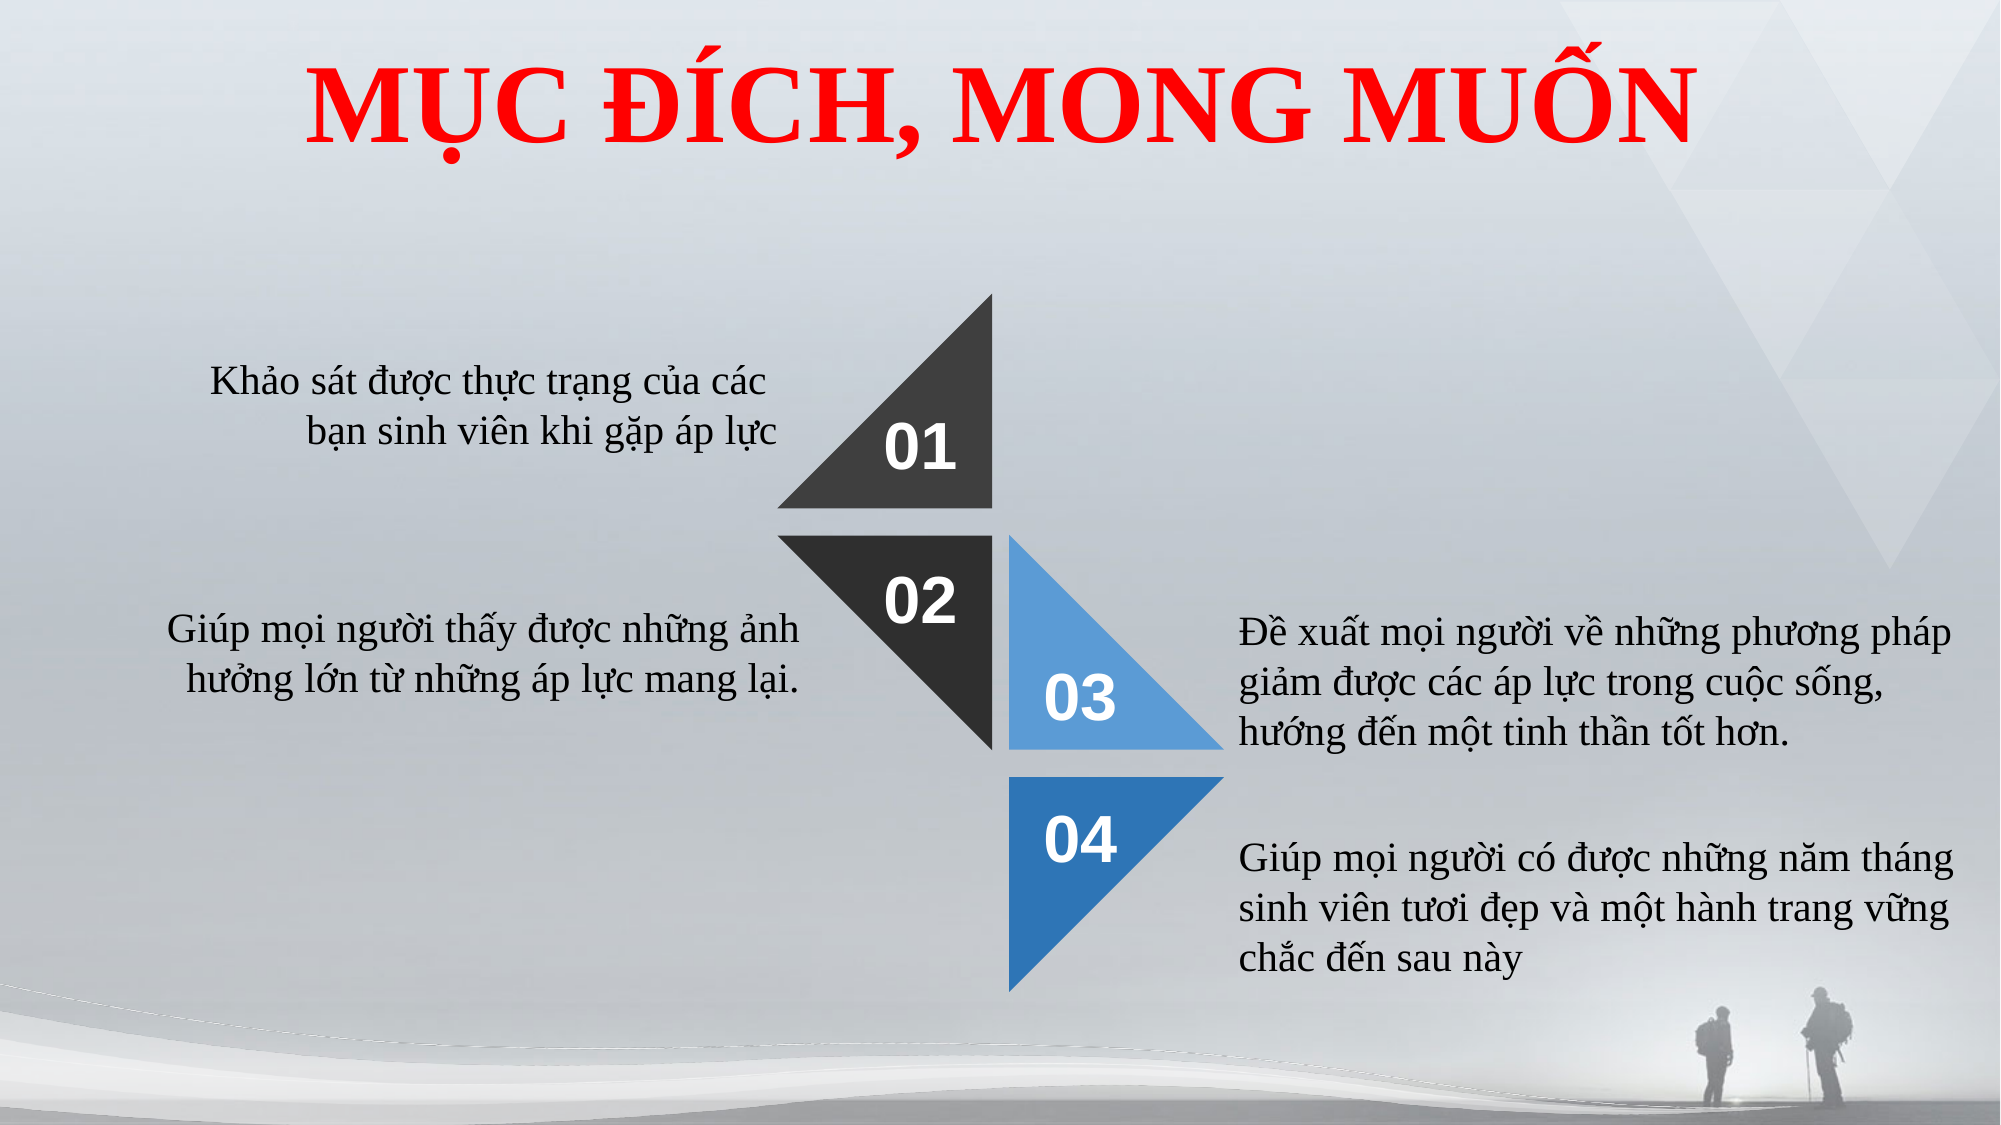

MỤC ĐÍCH, MONG MUỐN

Khảo sát được thực trạng của các bạn sinh viên khi gặp áp lực
01

02
Giúp mọi người thấy được những ảnh hưởng lớn từ những áp lực mang lại.
Đề xuất mọi người về những phương pháp giảm được các áp lực trong cuộc sống,
hướng đến một tinh thần tốt hơn.
03
04
Giúp mọi người có được những năm tháng sinh viên tươi đẹp và một hành trang vững chắc đến sau này